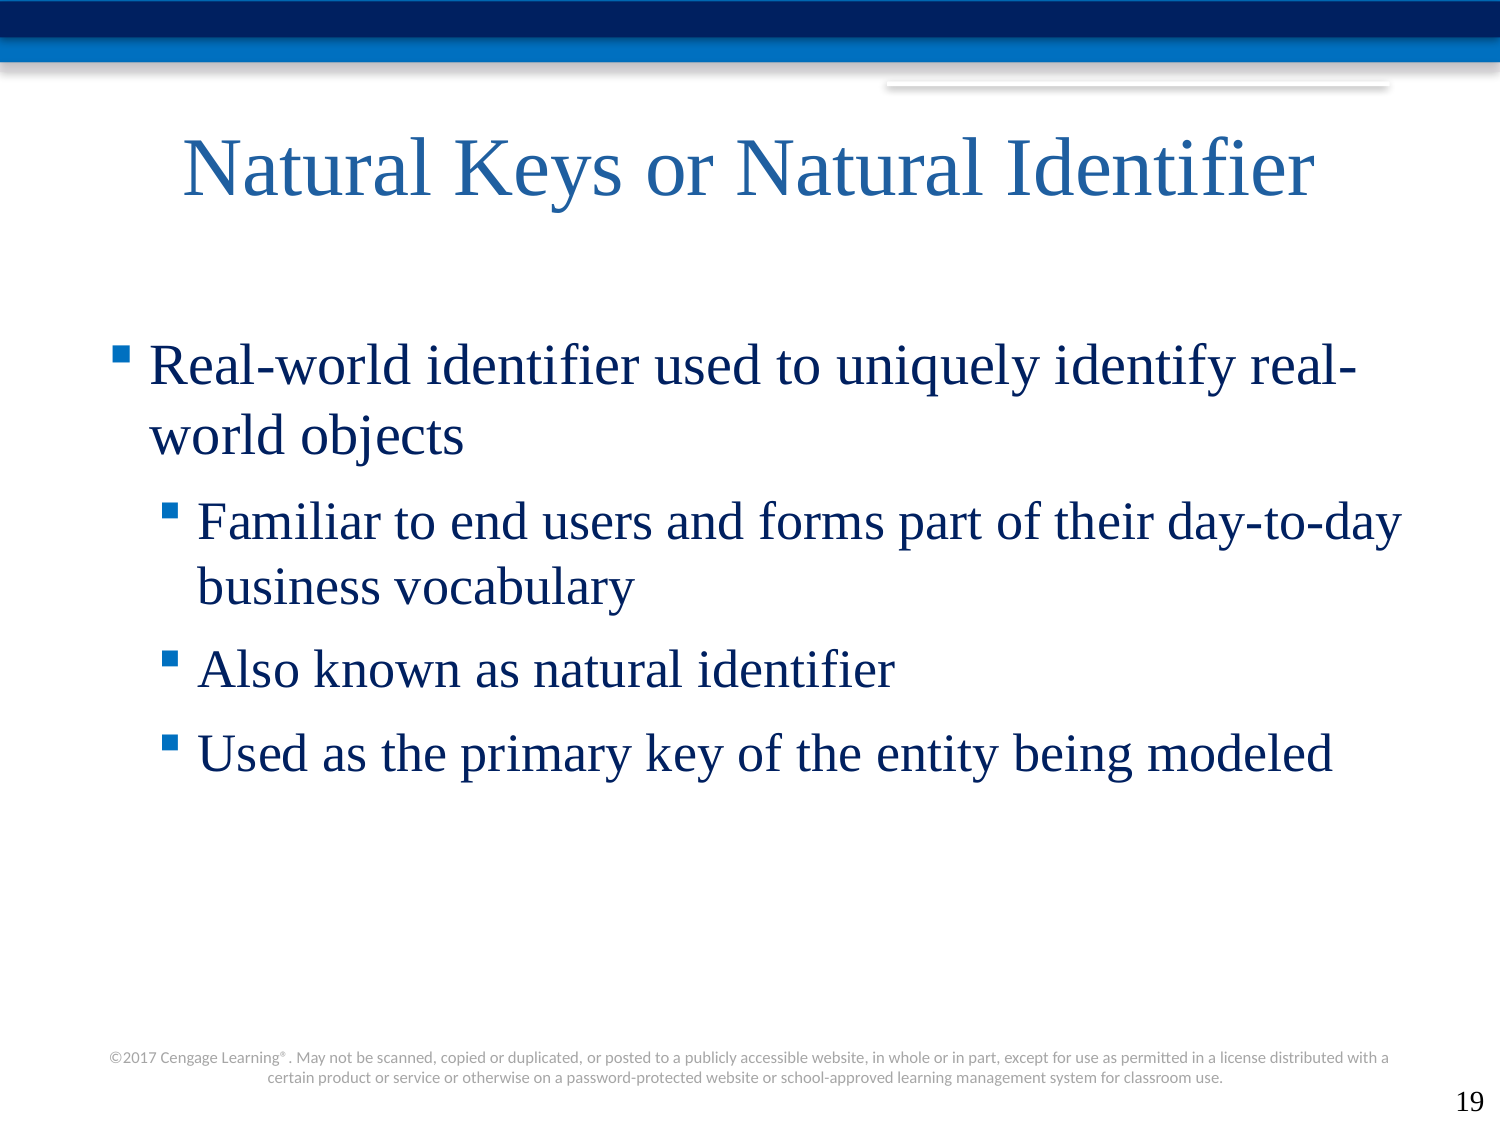

# Natural Keys or Natural Identifier
Real-world identifier used to uniquely identify real-world objects
Familiar to end users and forms part of their day-to-day business vocabulary
Also known as natural identifier
Used as the primary key of the entity being modeled
19